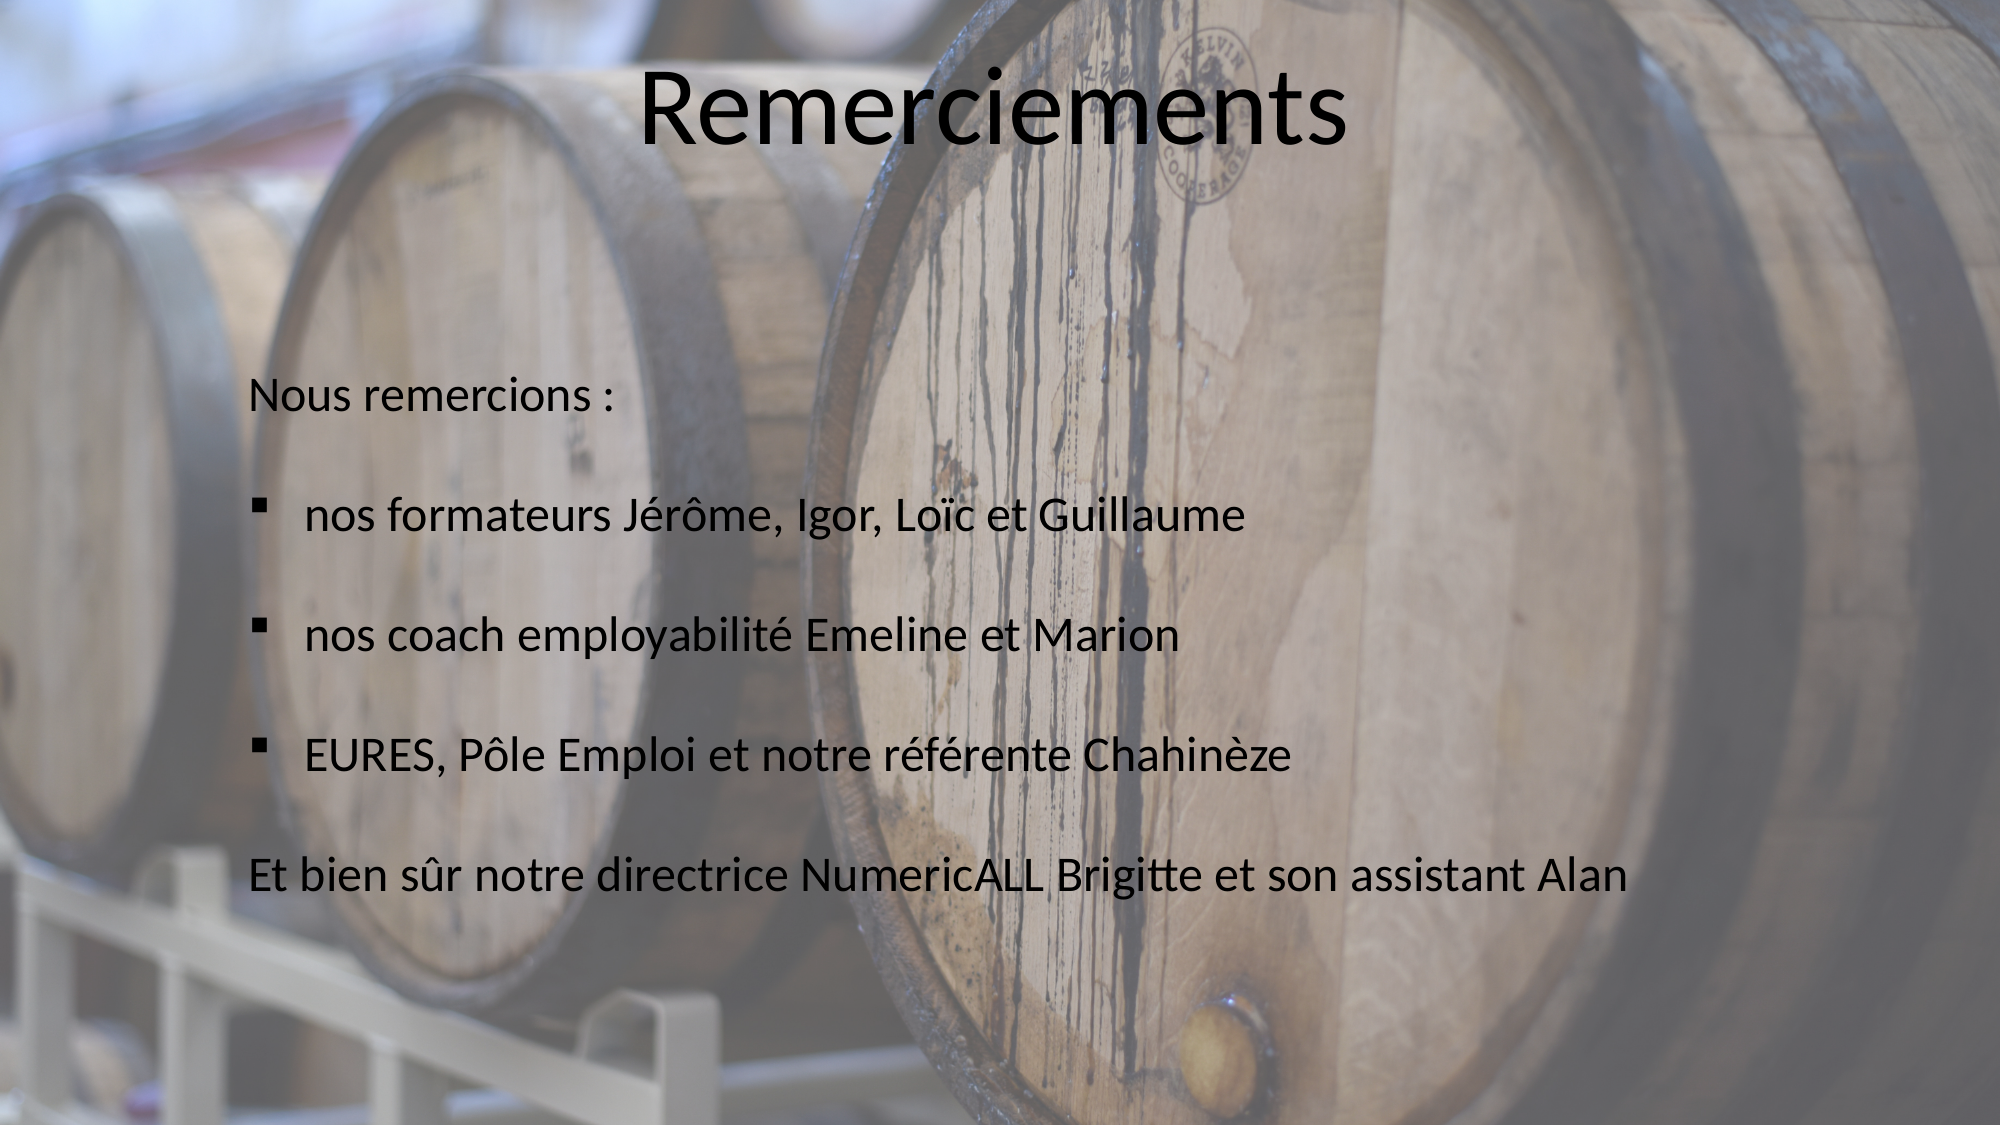

# Remerciements
Nous remercions :

nos formateurs Jérôme, Igor, Loïc et Guillaume

nos coach employabilité Emeline et Marion

EURES, Pôle Emploi et notre référente Chahinèze

Et bien sûr notre directrice NumericALL Brigitte et son assistant Alan